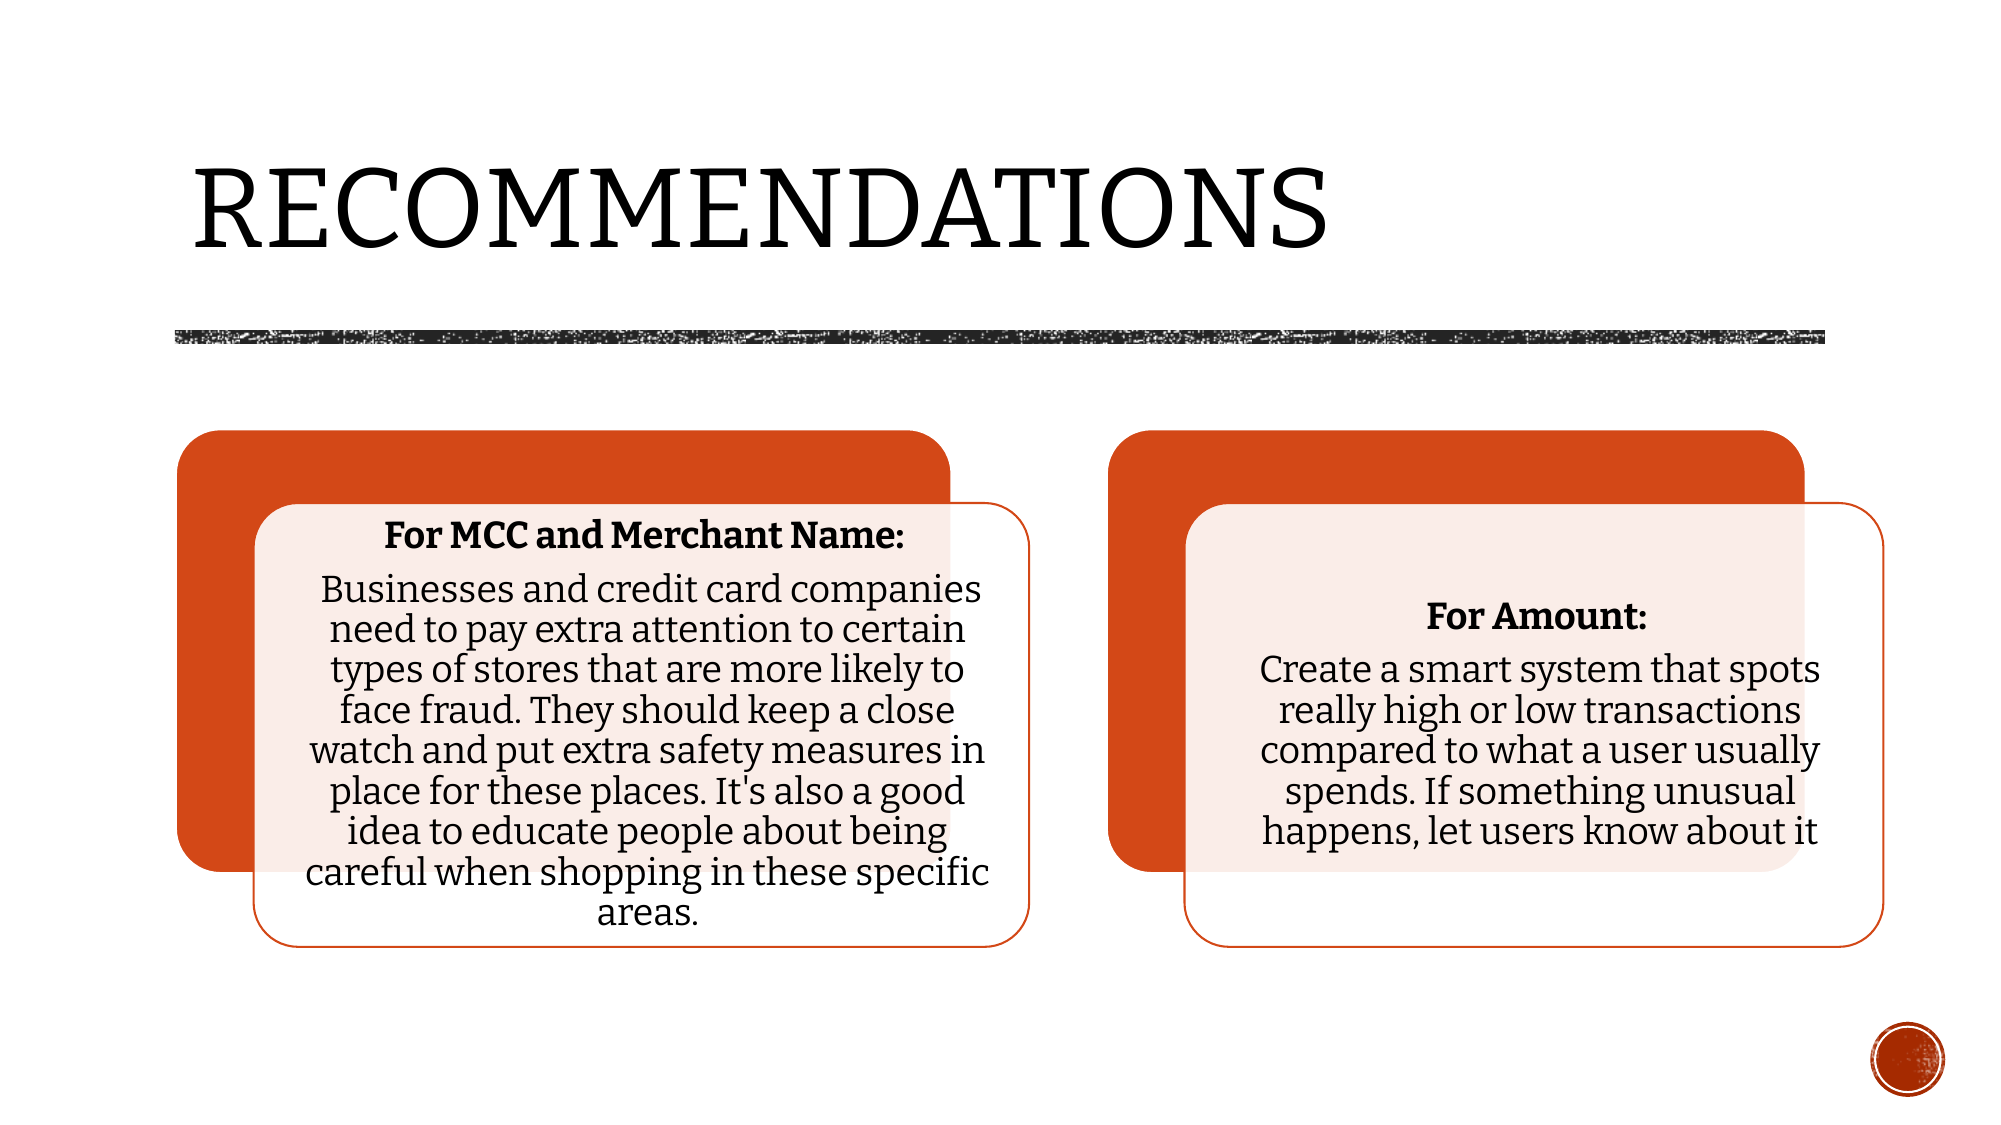

# Recommendations

For MCC and Merchant Name:
 Businesses and credit card companies need to pay extra attention to certain types of stores that are more likely to face fraud. They should keep a close watch and put extra safety measures in place for these places. It's also a good idea to educate people about being careful when shopping in these specific areas.
For Amount:
Create a smart system that spots really high or low transactions compared to what a user usually spends. If something unusual happens, let users know about it